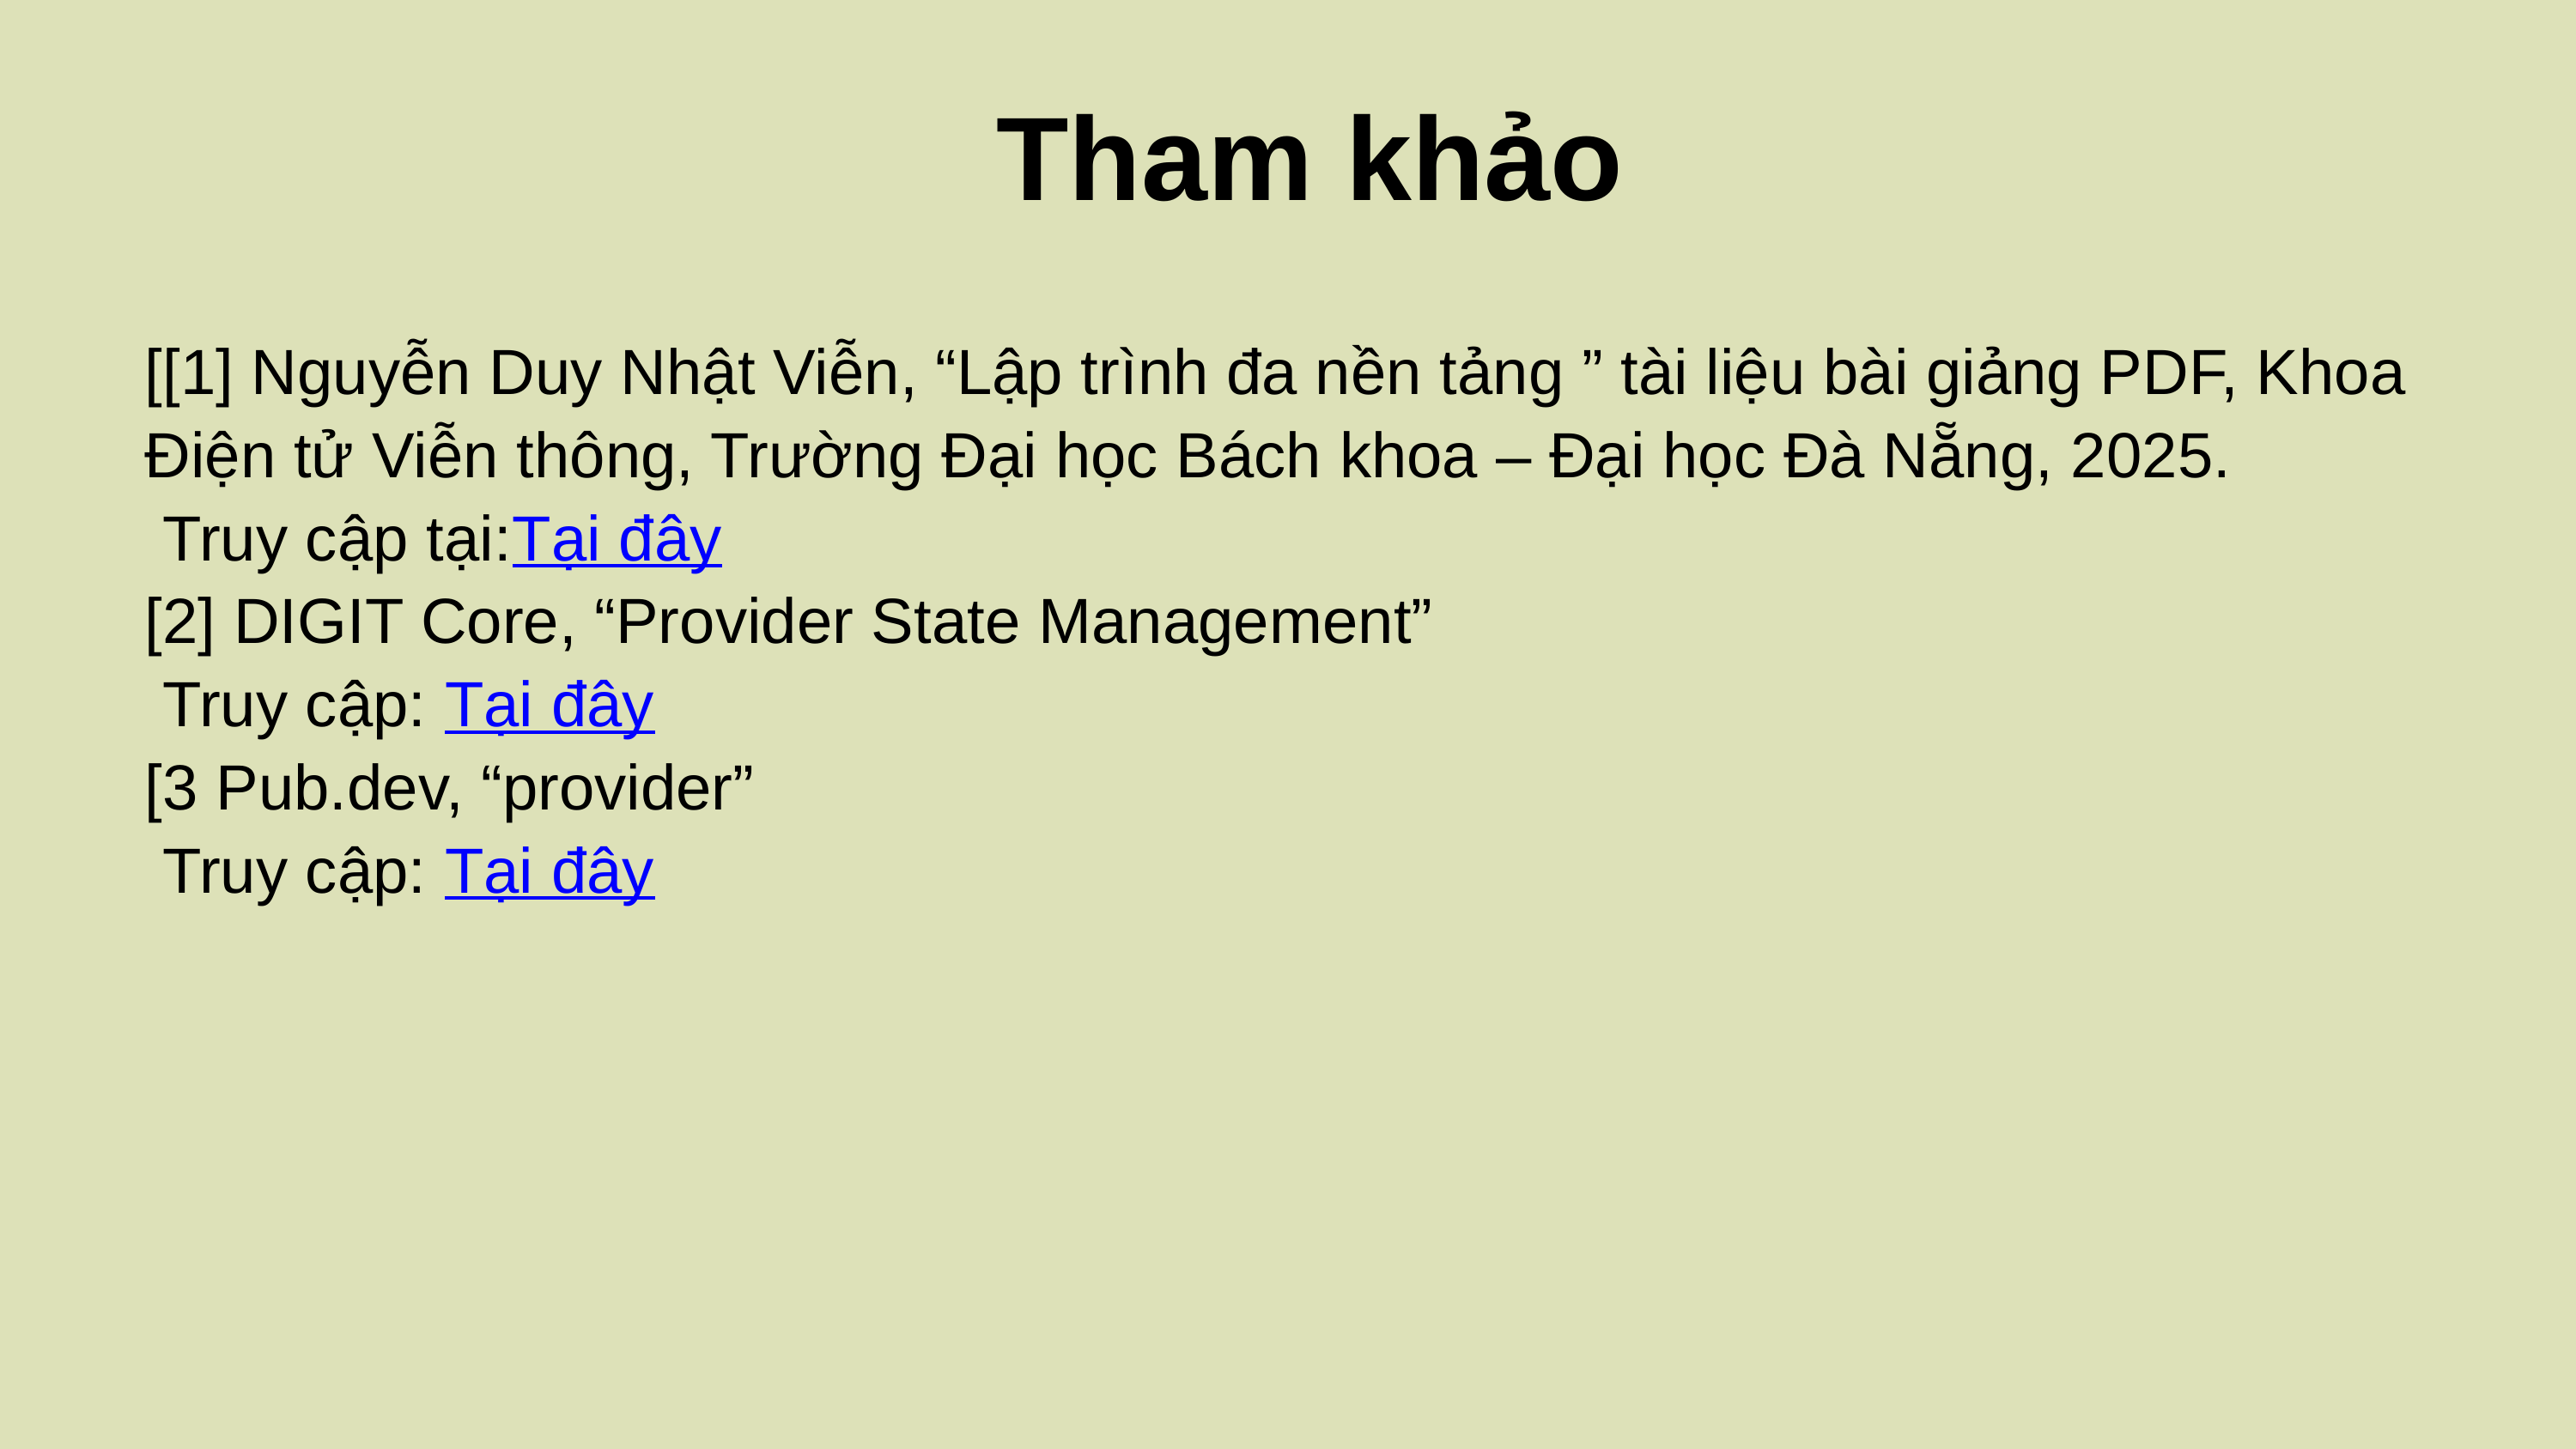

Tham khảo
[[1] Nguyễn Duy Nhật Viễn, “Lập trình đa nền tảng ” tài liệu bài giảng PDF, Khoa Điện tử Viễn thông, Trường Đại học Bách khoa – Đại học Đà Nẵng, 2025.
 Truy cập tại:Tại đây
[2] DIGIT Core, “Provider State Management”
 Truy cập: Tại đây
[3 Pub.dev, “provider”
 Truy cập: Tại đây